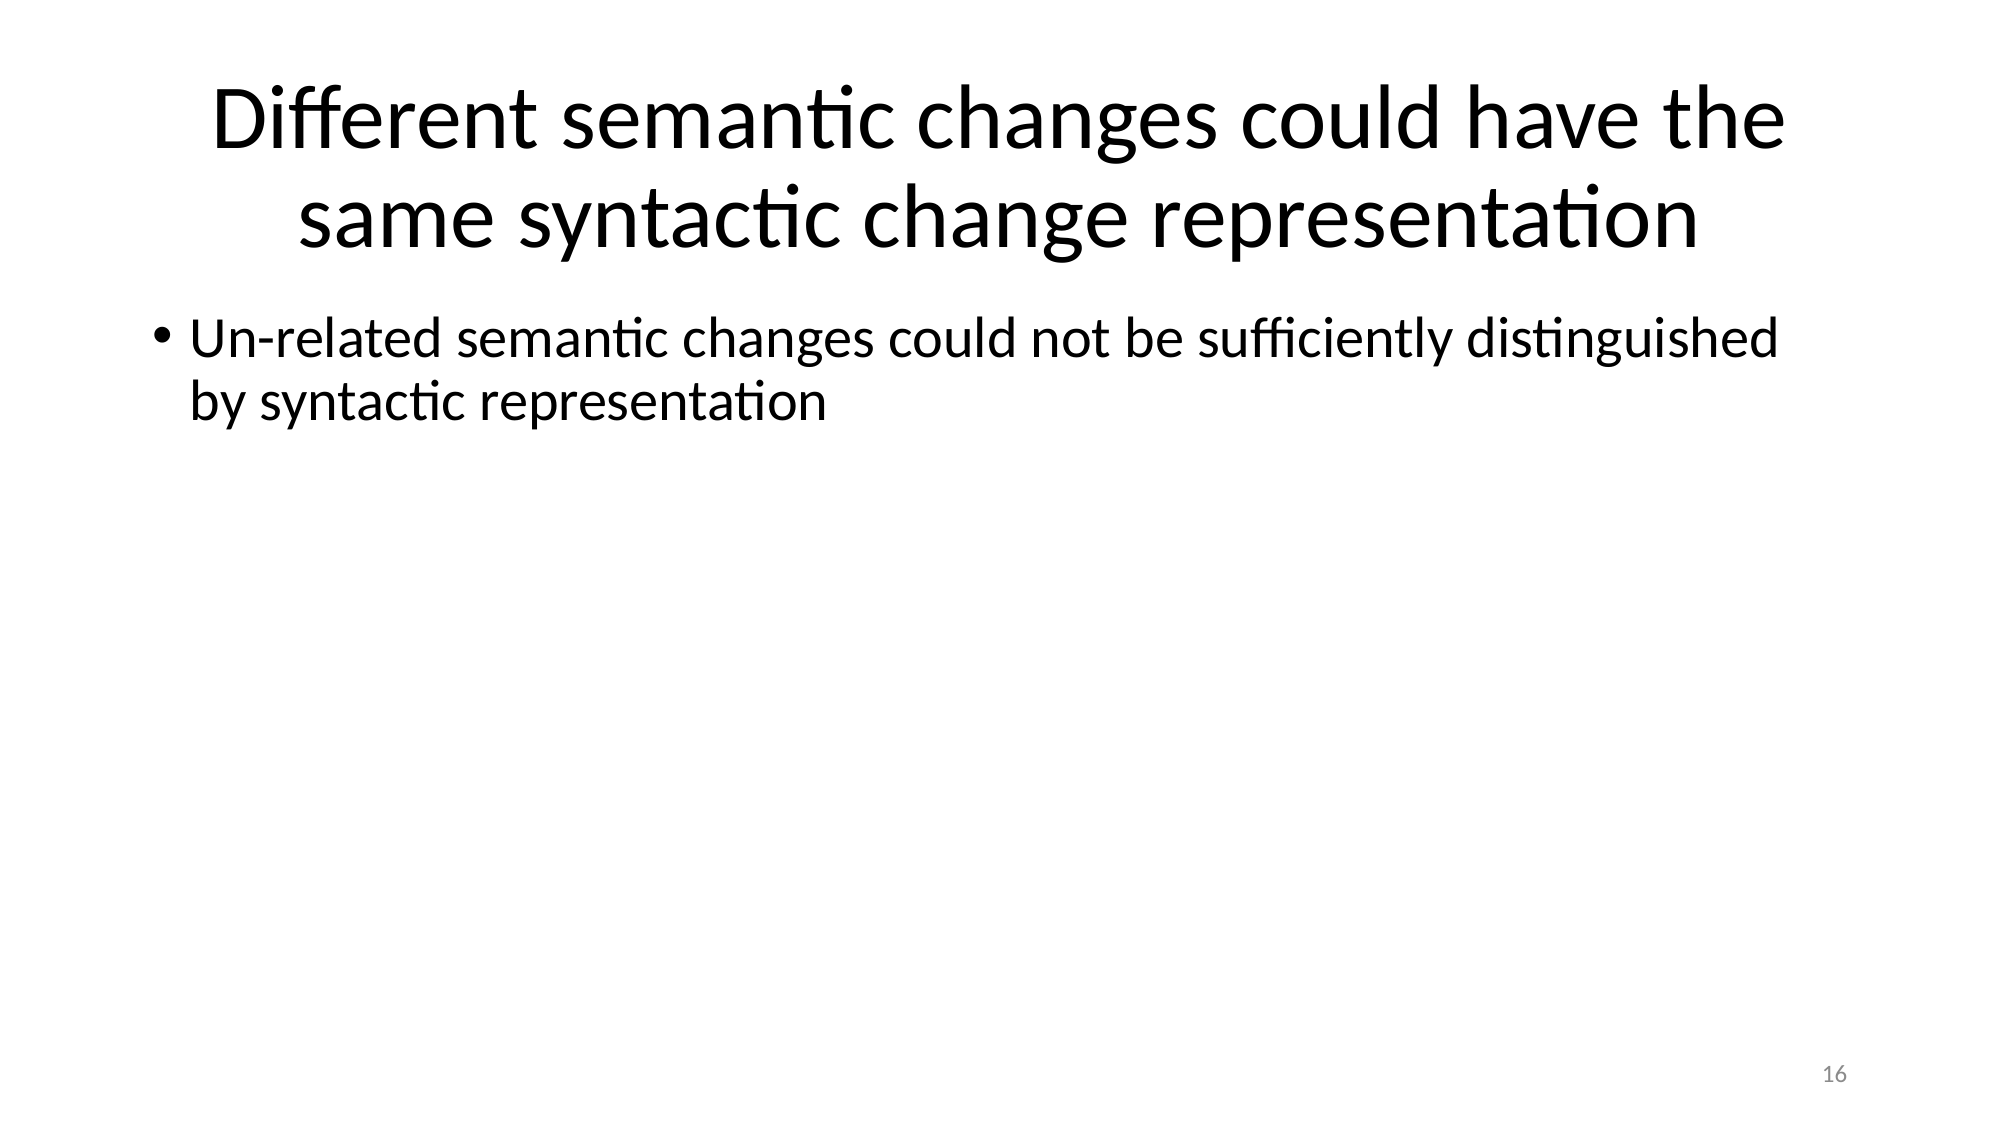

# Different semantic changes could have the same syntactic change representation
Un-related semantic changes could not be sufficiently distinguished by syntactic representation
16